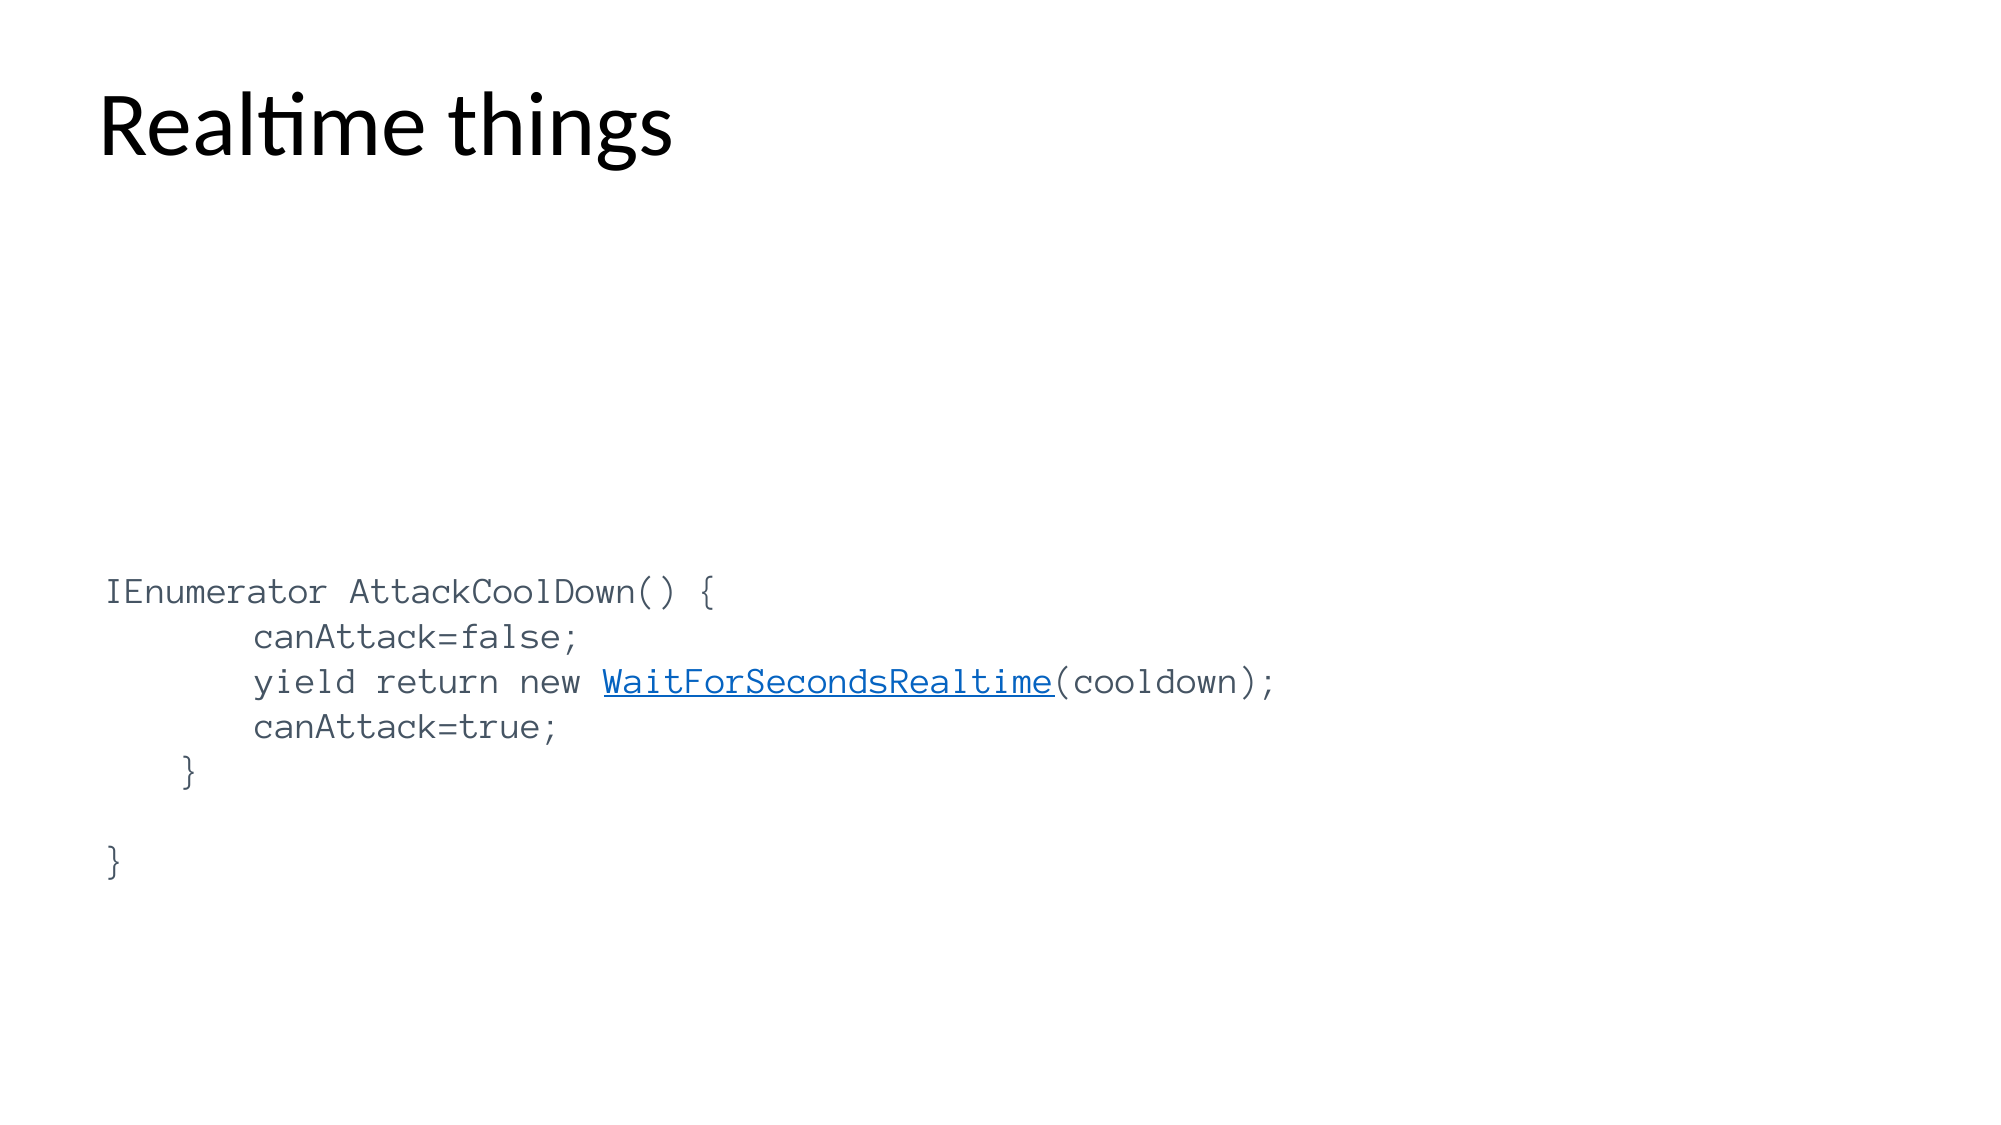

# Realtime things
IEnumerator AttackCoolDown() {
canAttack=false;
yield return new WaitForSecondsRealtime(cooldown);
canAttack=true;
}

}